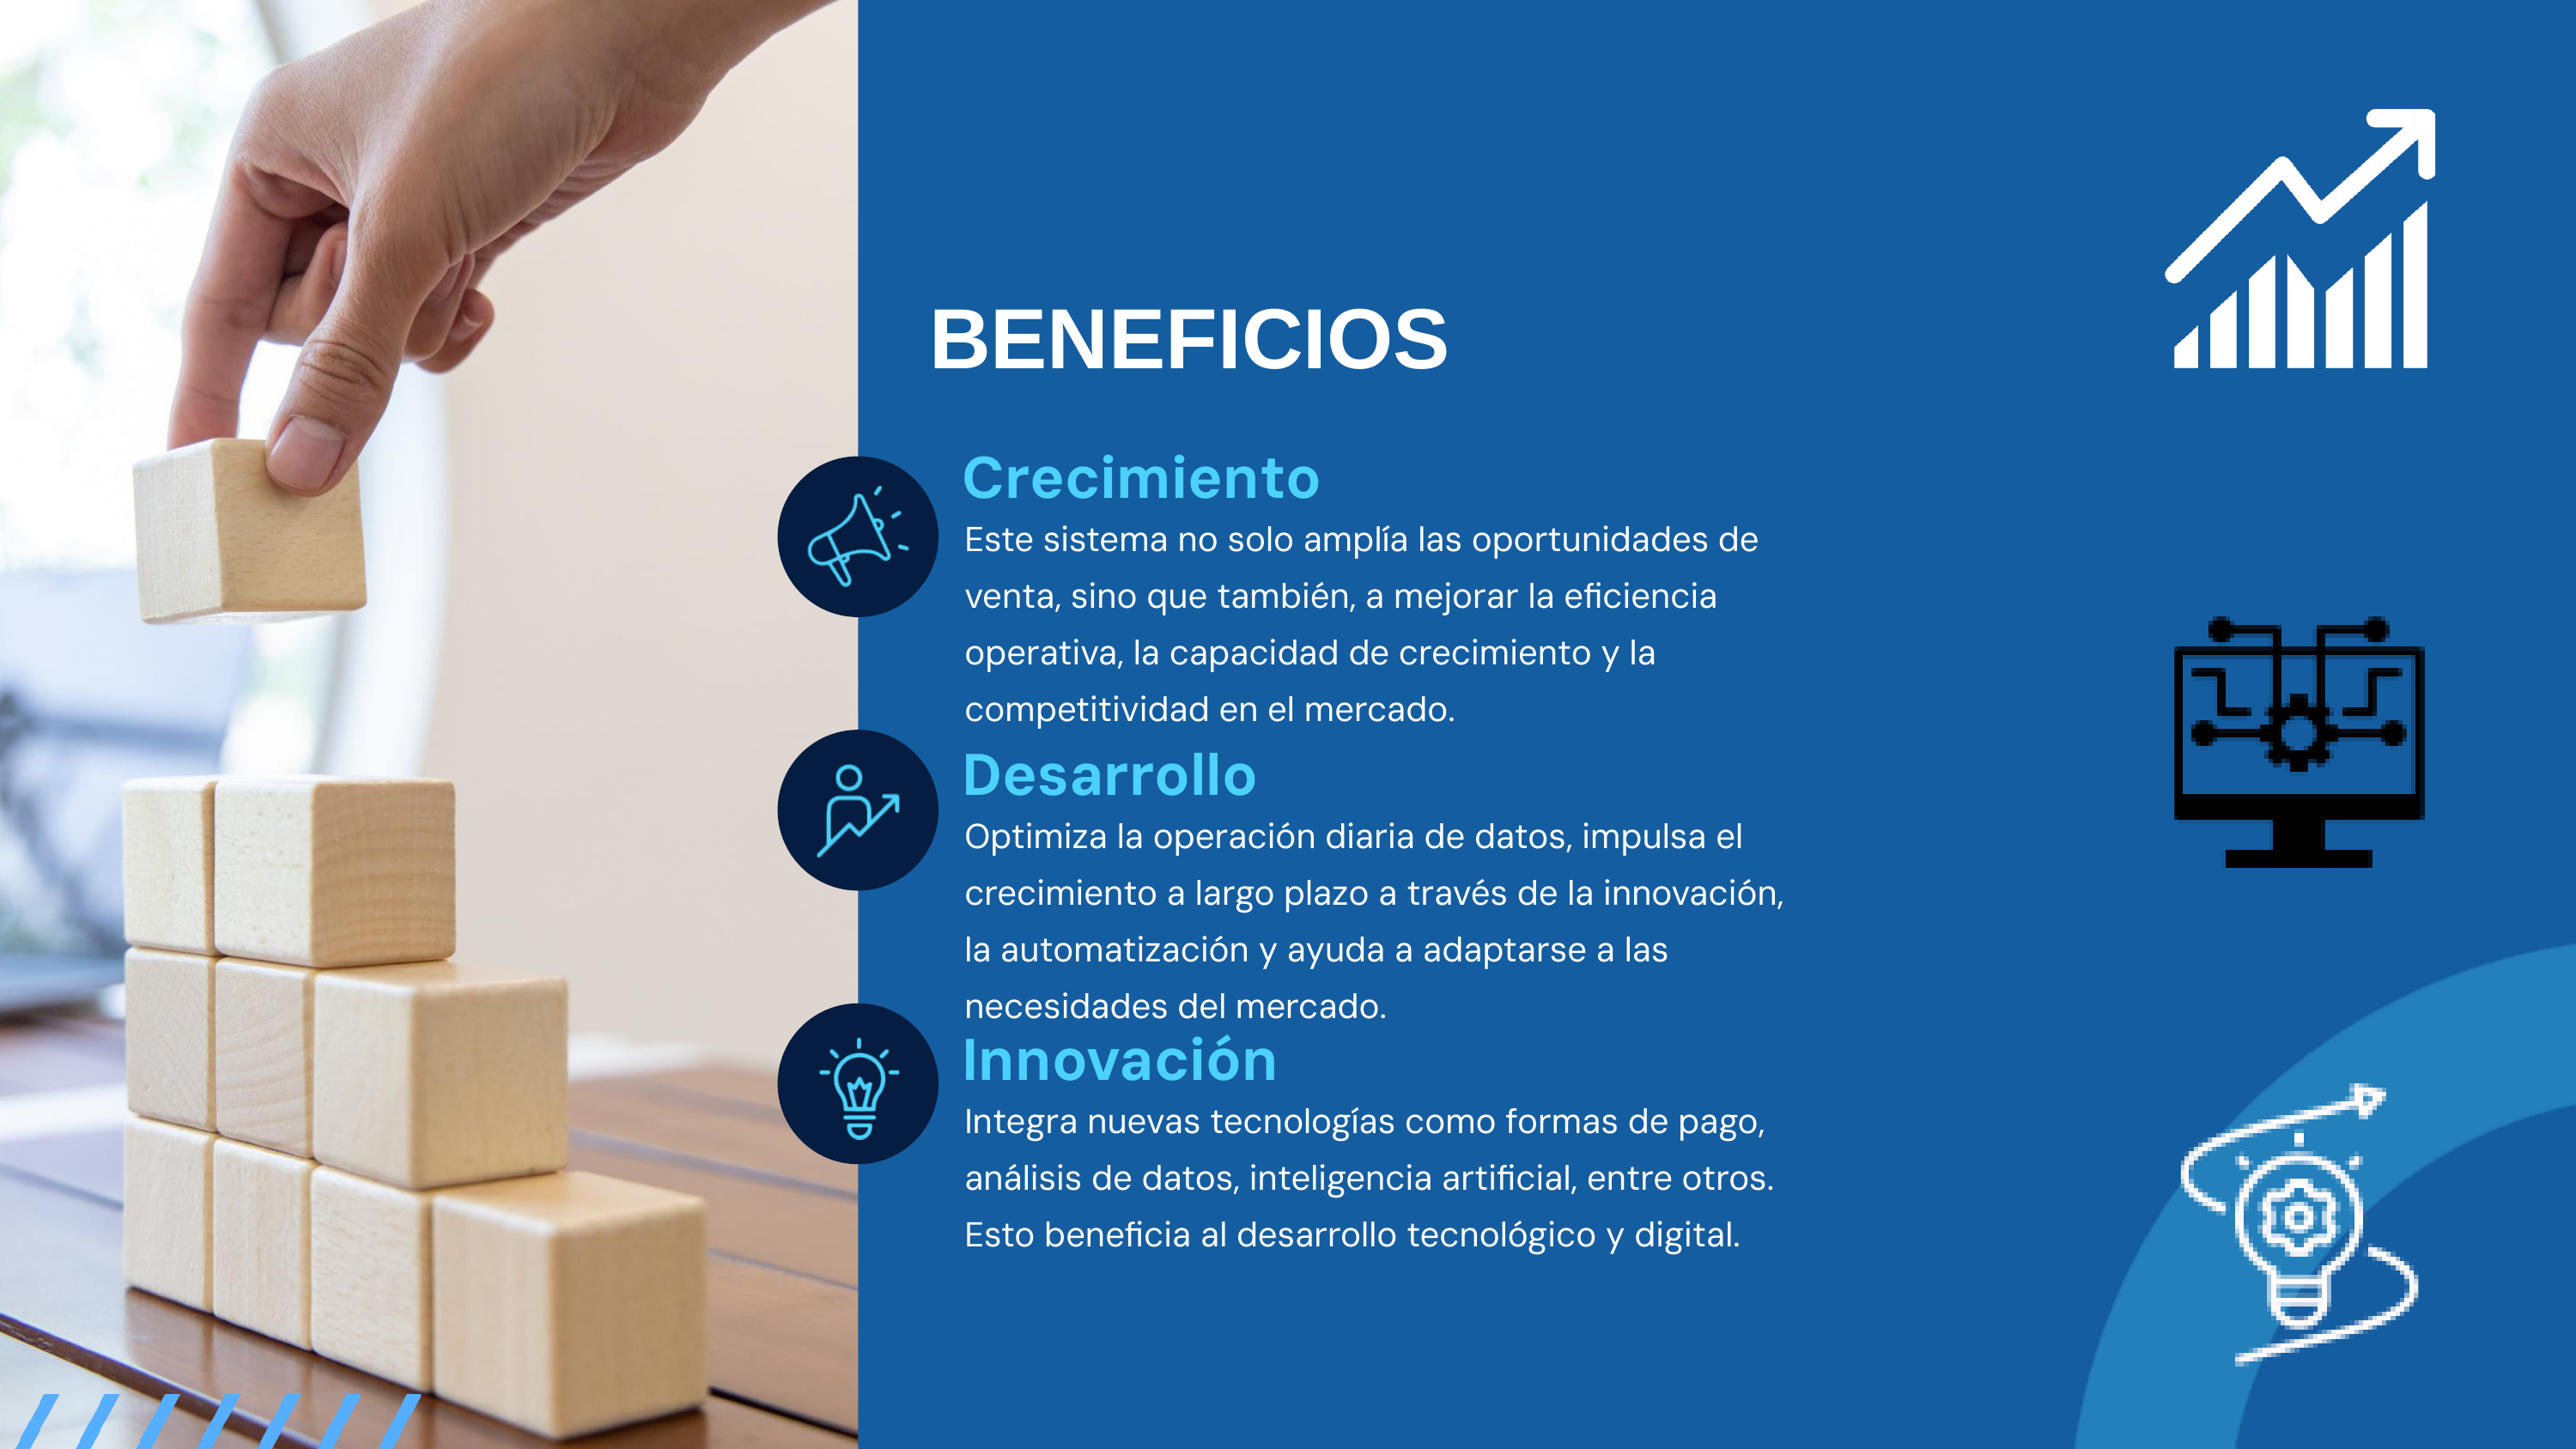

BENEFICIOS
Crecimiento

Este sistema no solo amplía las oportunidades de venta, sino que también, a mejorar la eficiencia operativa, la capacidad de crecimiento y la competitividad en el mercado.

Desarrollo

Optimiza la operación diaria de datos, impulsa el crecimiento a largo plazo a través de la innovación, la automatización y ayuda a adaptarse a las necesidades del mercado.

Innovación

Integra nuevas tecnologías como formas de pago, análisis de datos, inteligencia artificial, entre otros. Esto beneficia al desarrollo tecnológico y digital.